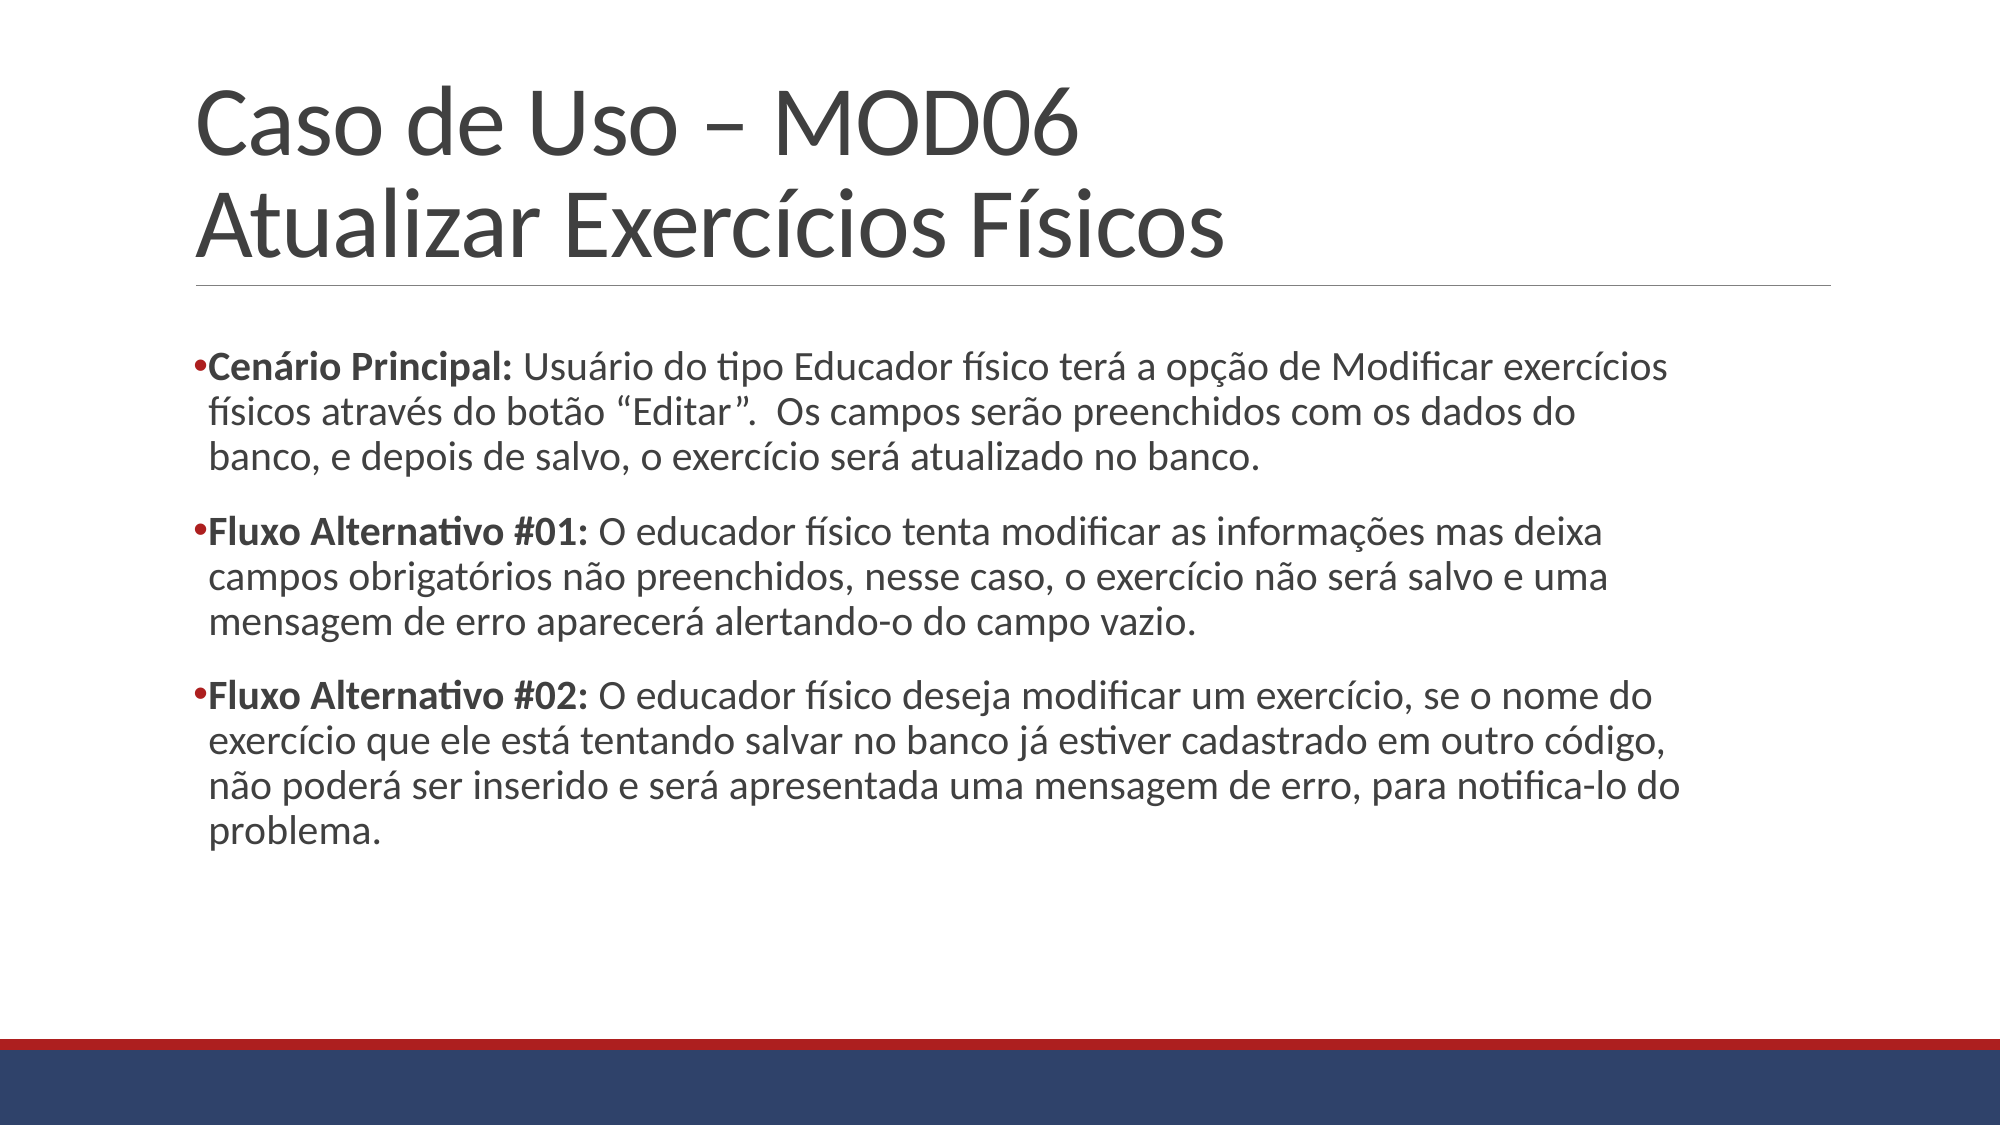

# Caso de Uso – MOD06 Atualizar Exercícios Físicos
Cenário Principal: Usuário do tipo Educador físico terá a opção de Modificar exercícios físicos através do botão “Editar”.  Os campos serão preenchidos com os dados do banco, e depois de salvo, o exercício será atualizado no banco.
Fluxo Alternativo #01: O educador físico tenta modificar as informações mas deixa campos obrigatórios não preenchidos, nesse caso, o exercício não será salvo e uma mensagem de erro aparecerá alertando-o do campo vazio.
Fluxo Alternativo #02: O educador físico deseja modificar um exercício, se o nome do exercício que ele está tentando salvar no banco já estiver cadastrado em outro código, não poderá ser inserido e será apresentada uma mensagem de erro, para notifica-lo do problema.